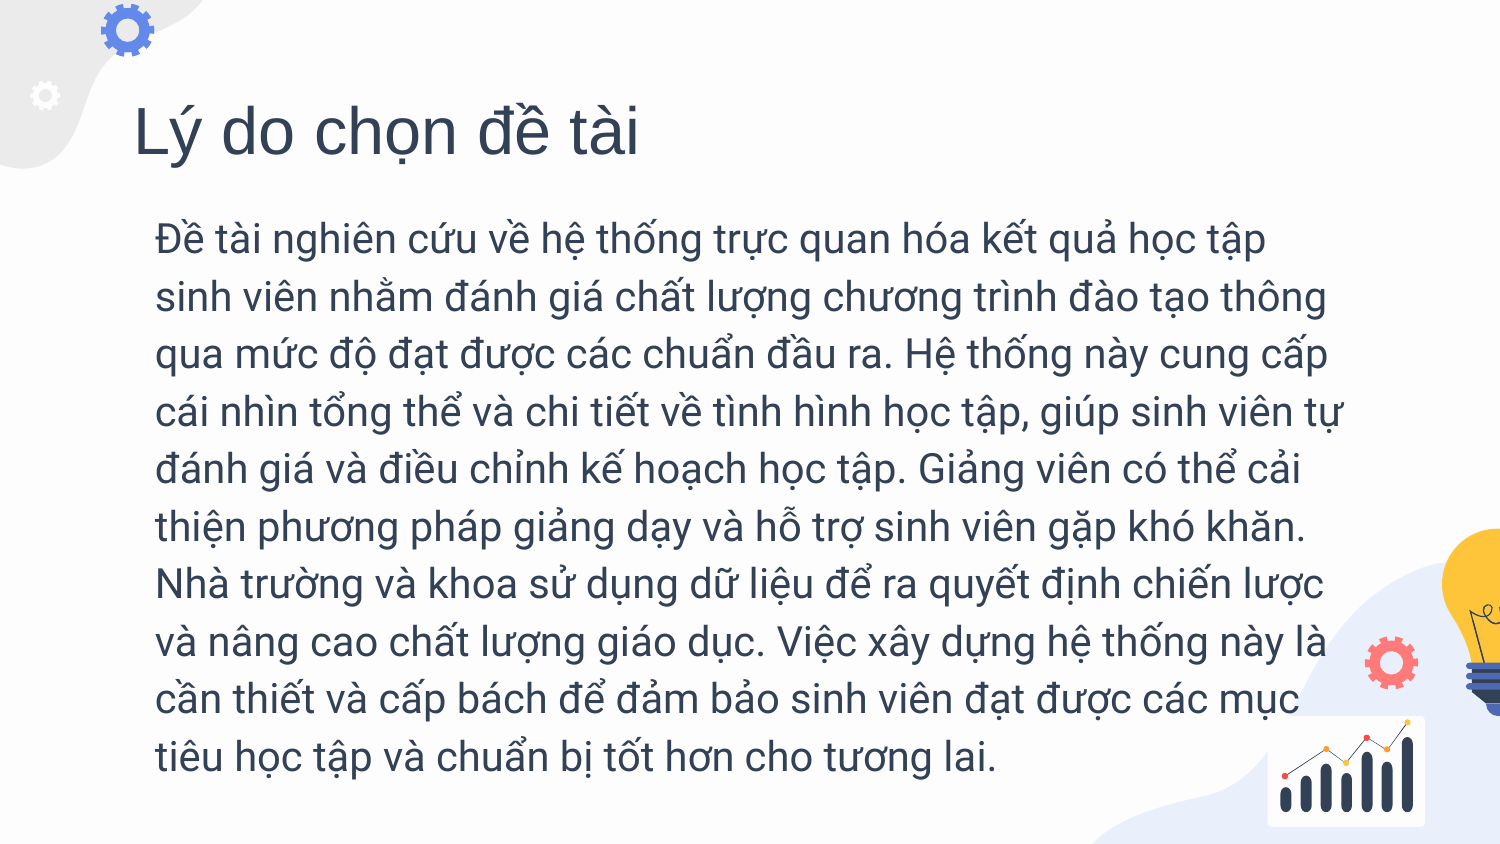

# Lý do chọn đề tài
Đề tài nghiên cứu về hệ thống trực quan hóa kết quả học tập sinh viên nhằm đánh giá chất lượng chương trình đào tạo thông qua mức độ đạt được các chuẩn đầu ra. Hệ thống này cung cấp cái nhìn tổng thể và chi tiết về tình hình học tập, giúp sinh viên tự đánh giá và điều chỉnh kế hoạch học tập. Giảng viên có thể cải thiện phương pháp giảng dạy và hỗ trợ sinh viên gặp khó khăn. Nhà trường và khoa sử dụng dữ liệu để ra quyết định chiến lược và nâng cao chất lượng giáo dục. Việc xây dựng hệ thống này là cần thiết và cấp bách để đảm bảo sinh viên đạt được các mục tiêu học tập và chuẩn bị tốt hơn cho tương lai.